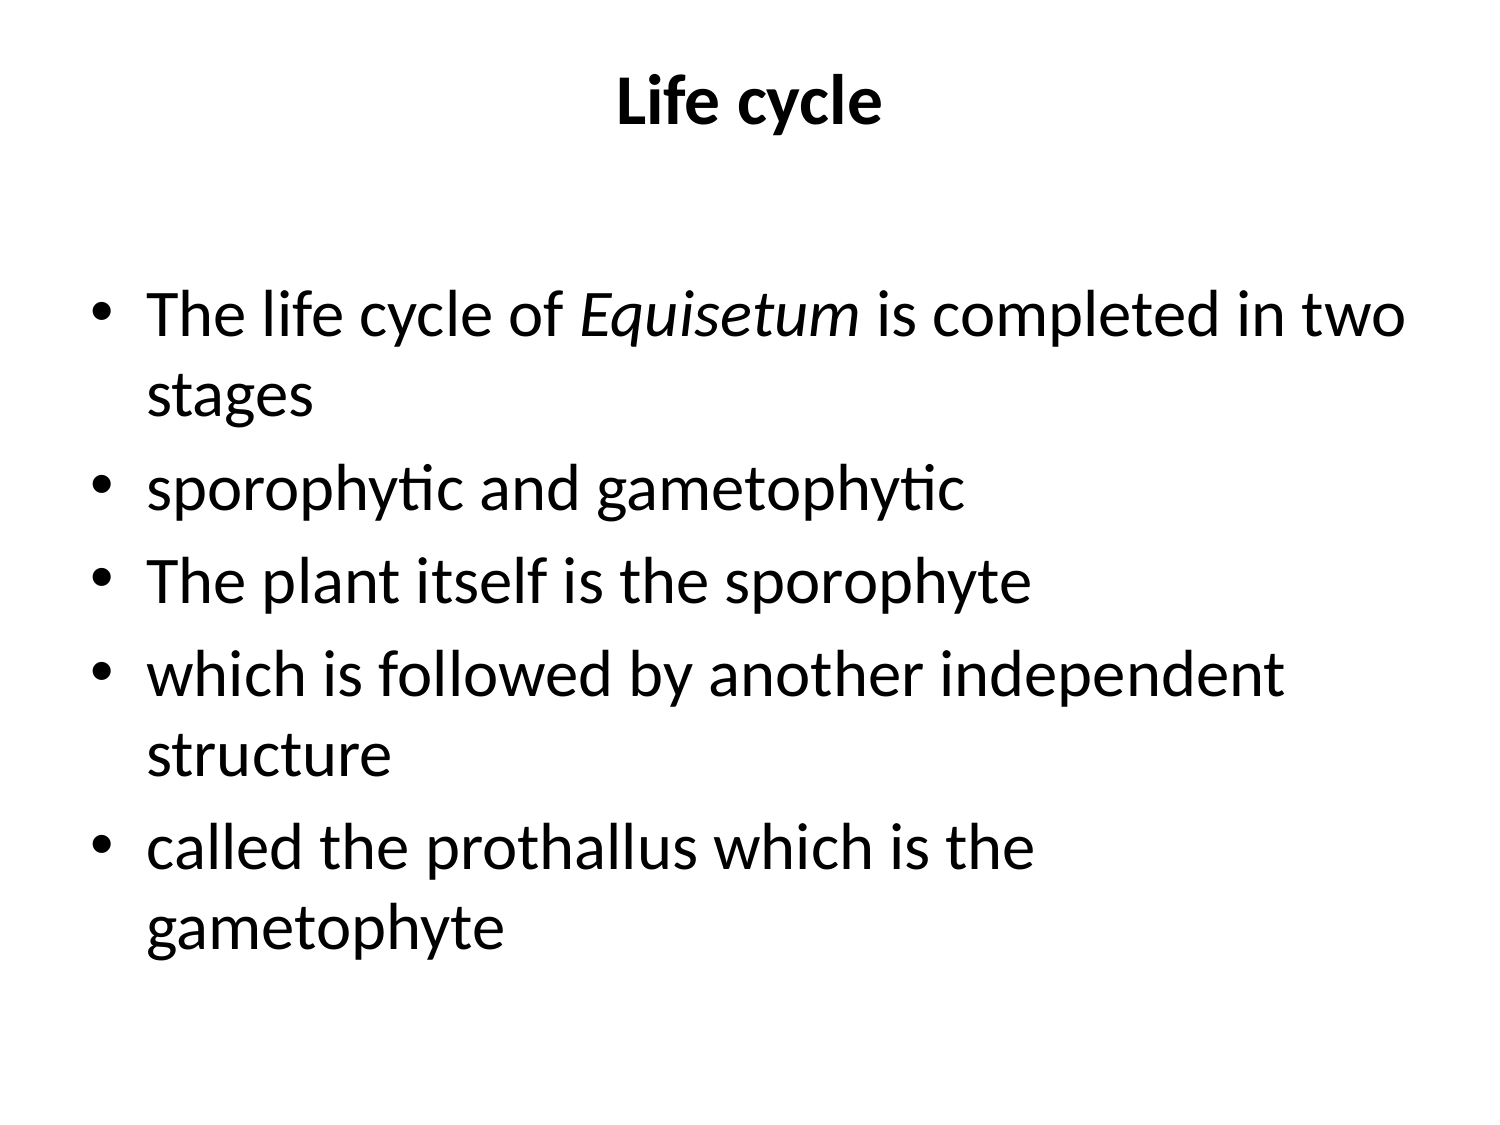

# Life cycle
The life cycle of Equisetum is completed in two stages
sporophytic and gametophytic
The plant itself is the sporophyte
which is followed by another independent structure
called the prothallus which is the gametophyte